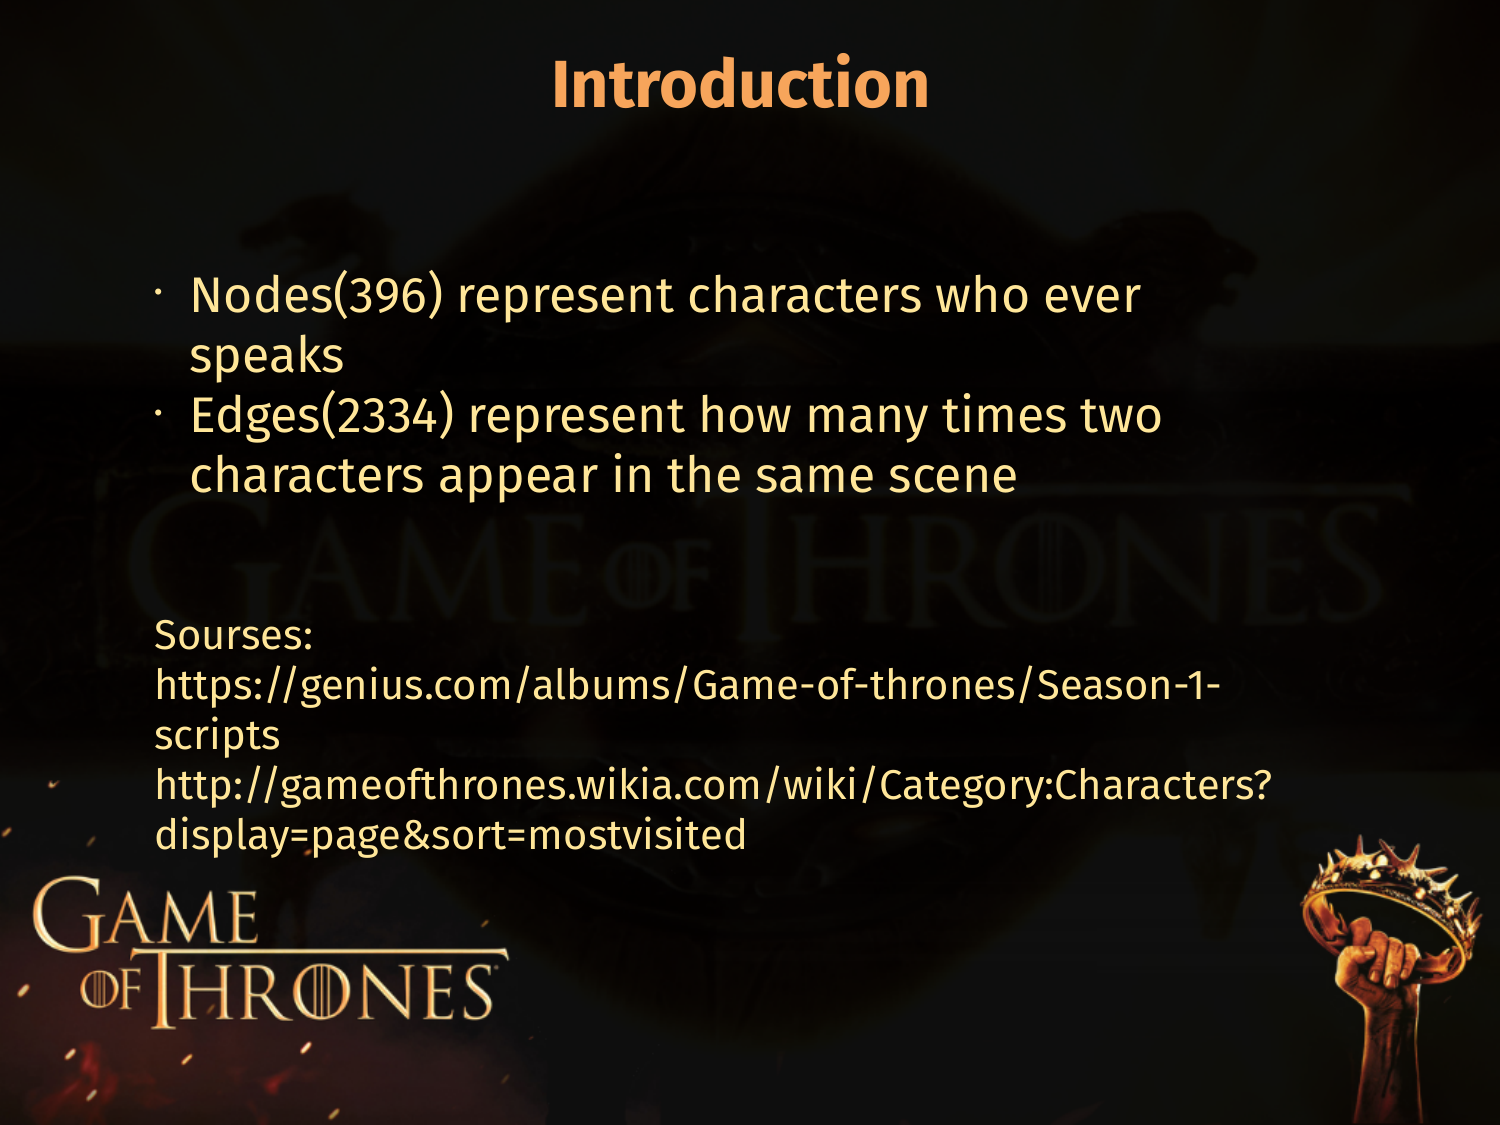

Introduction
Nodes(396) represent characters who ever speaks
Edges(2334) represent how many times two characters appear in the same scene

Sourses:
https://genius.com/albums/Game-of-thrones/Season-1-scripts
http://gameofthrones.wikia.com/wiki/Category:Characters?display=page&sort=mostvisited